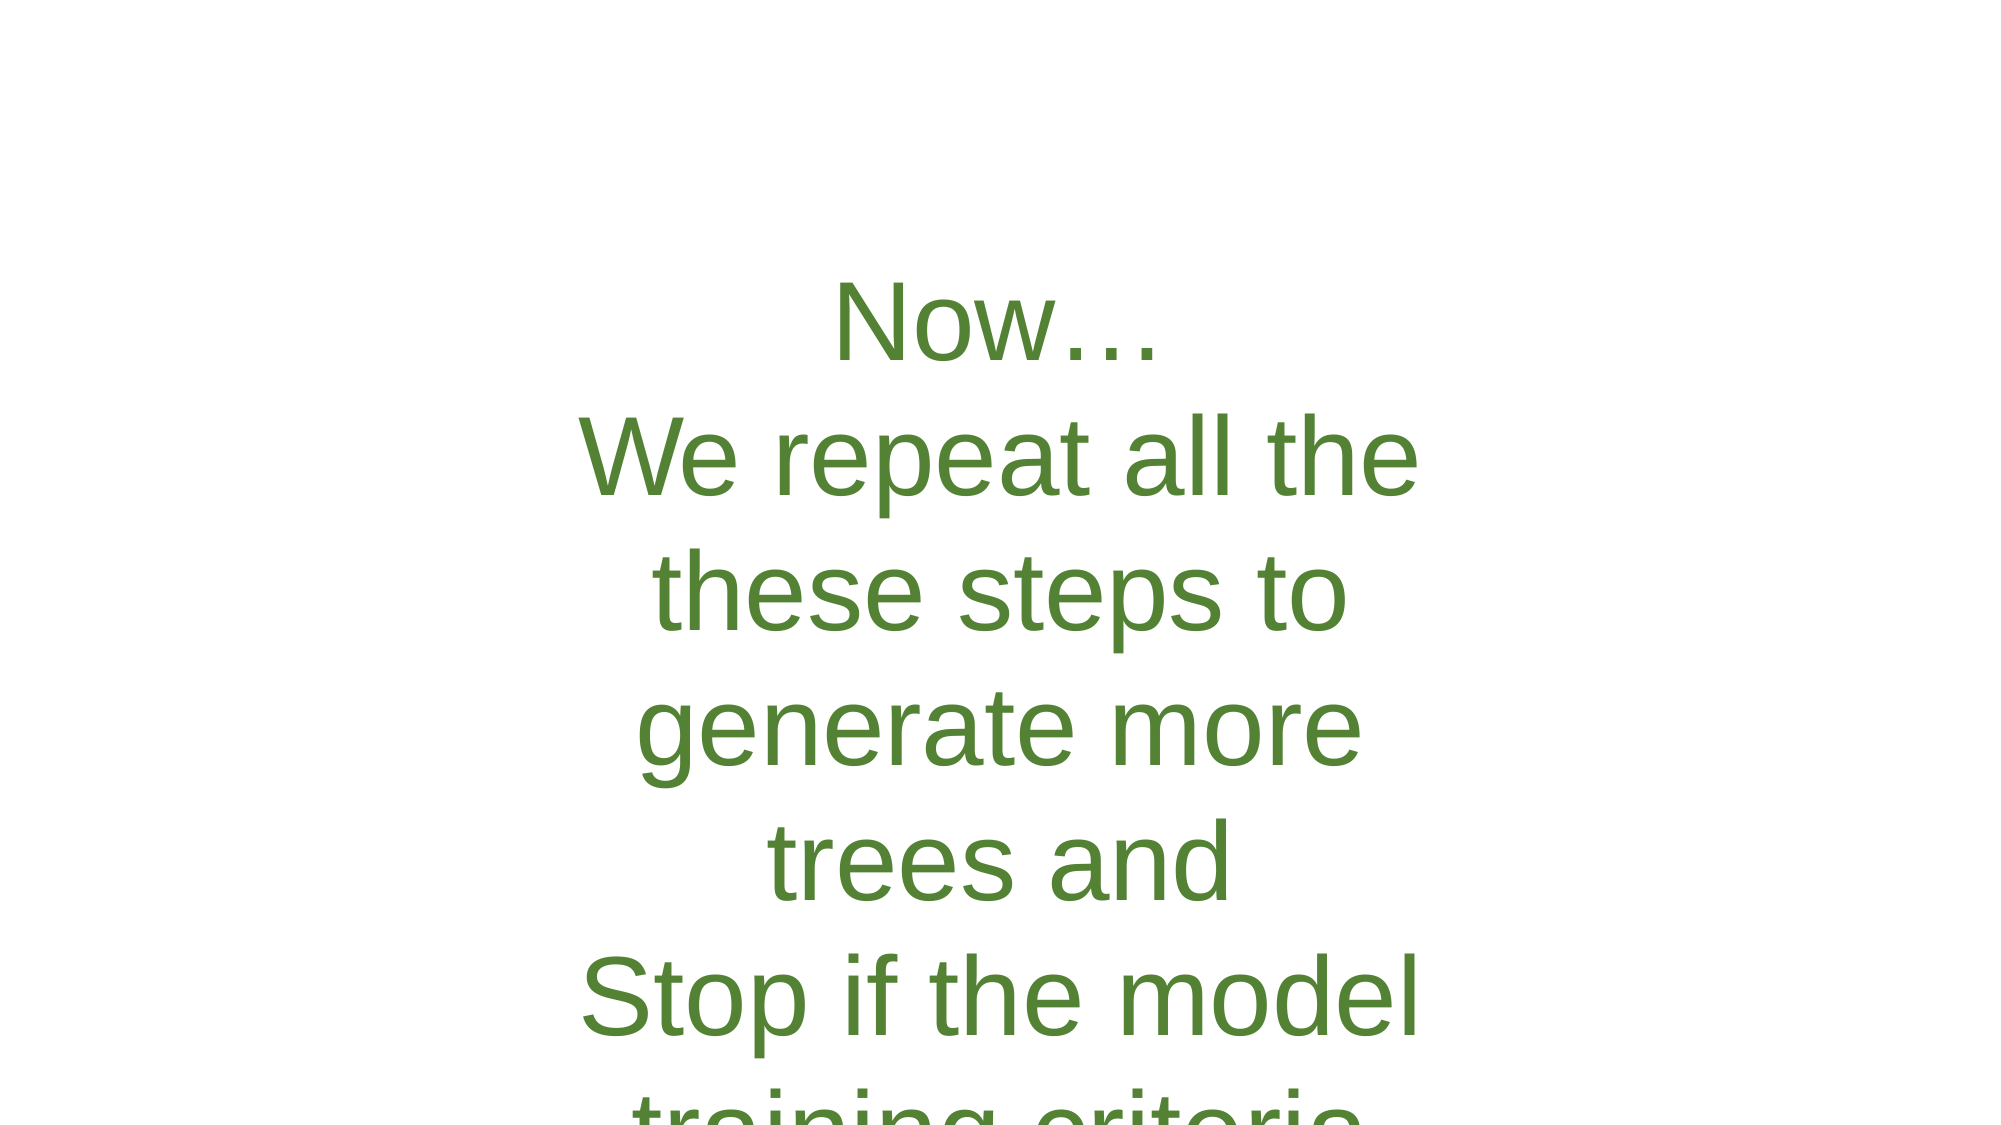

Now…
We repeat all the these steps to generate more trees and
Stop if the model training criteria reached